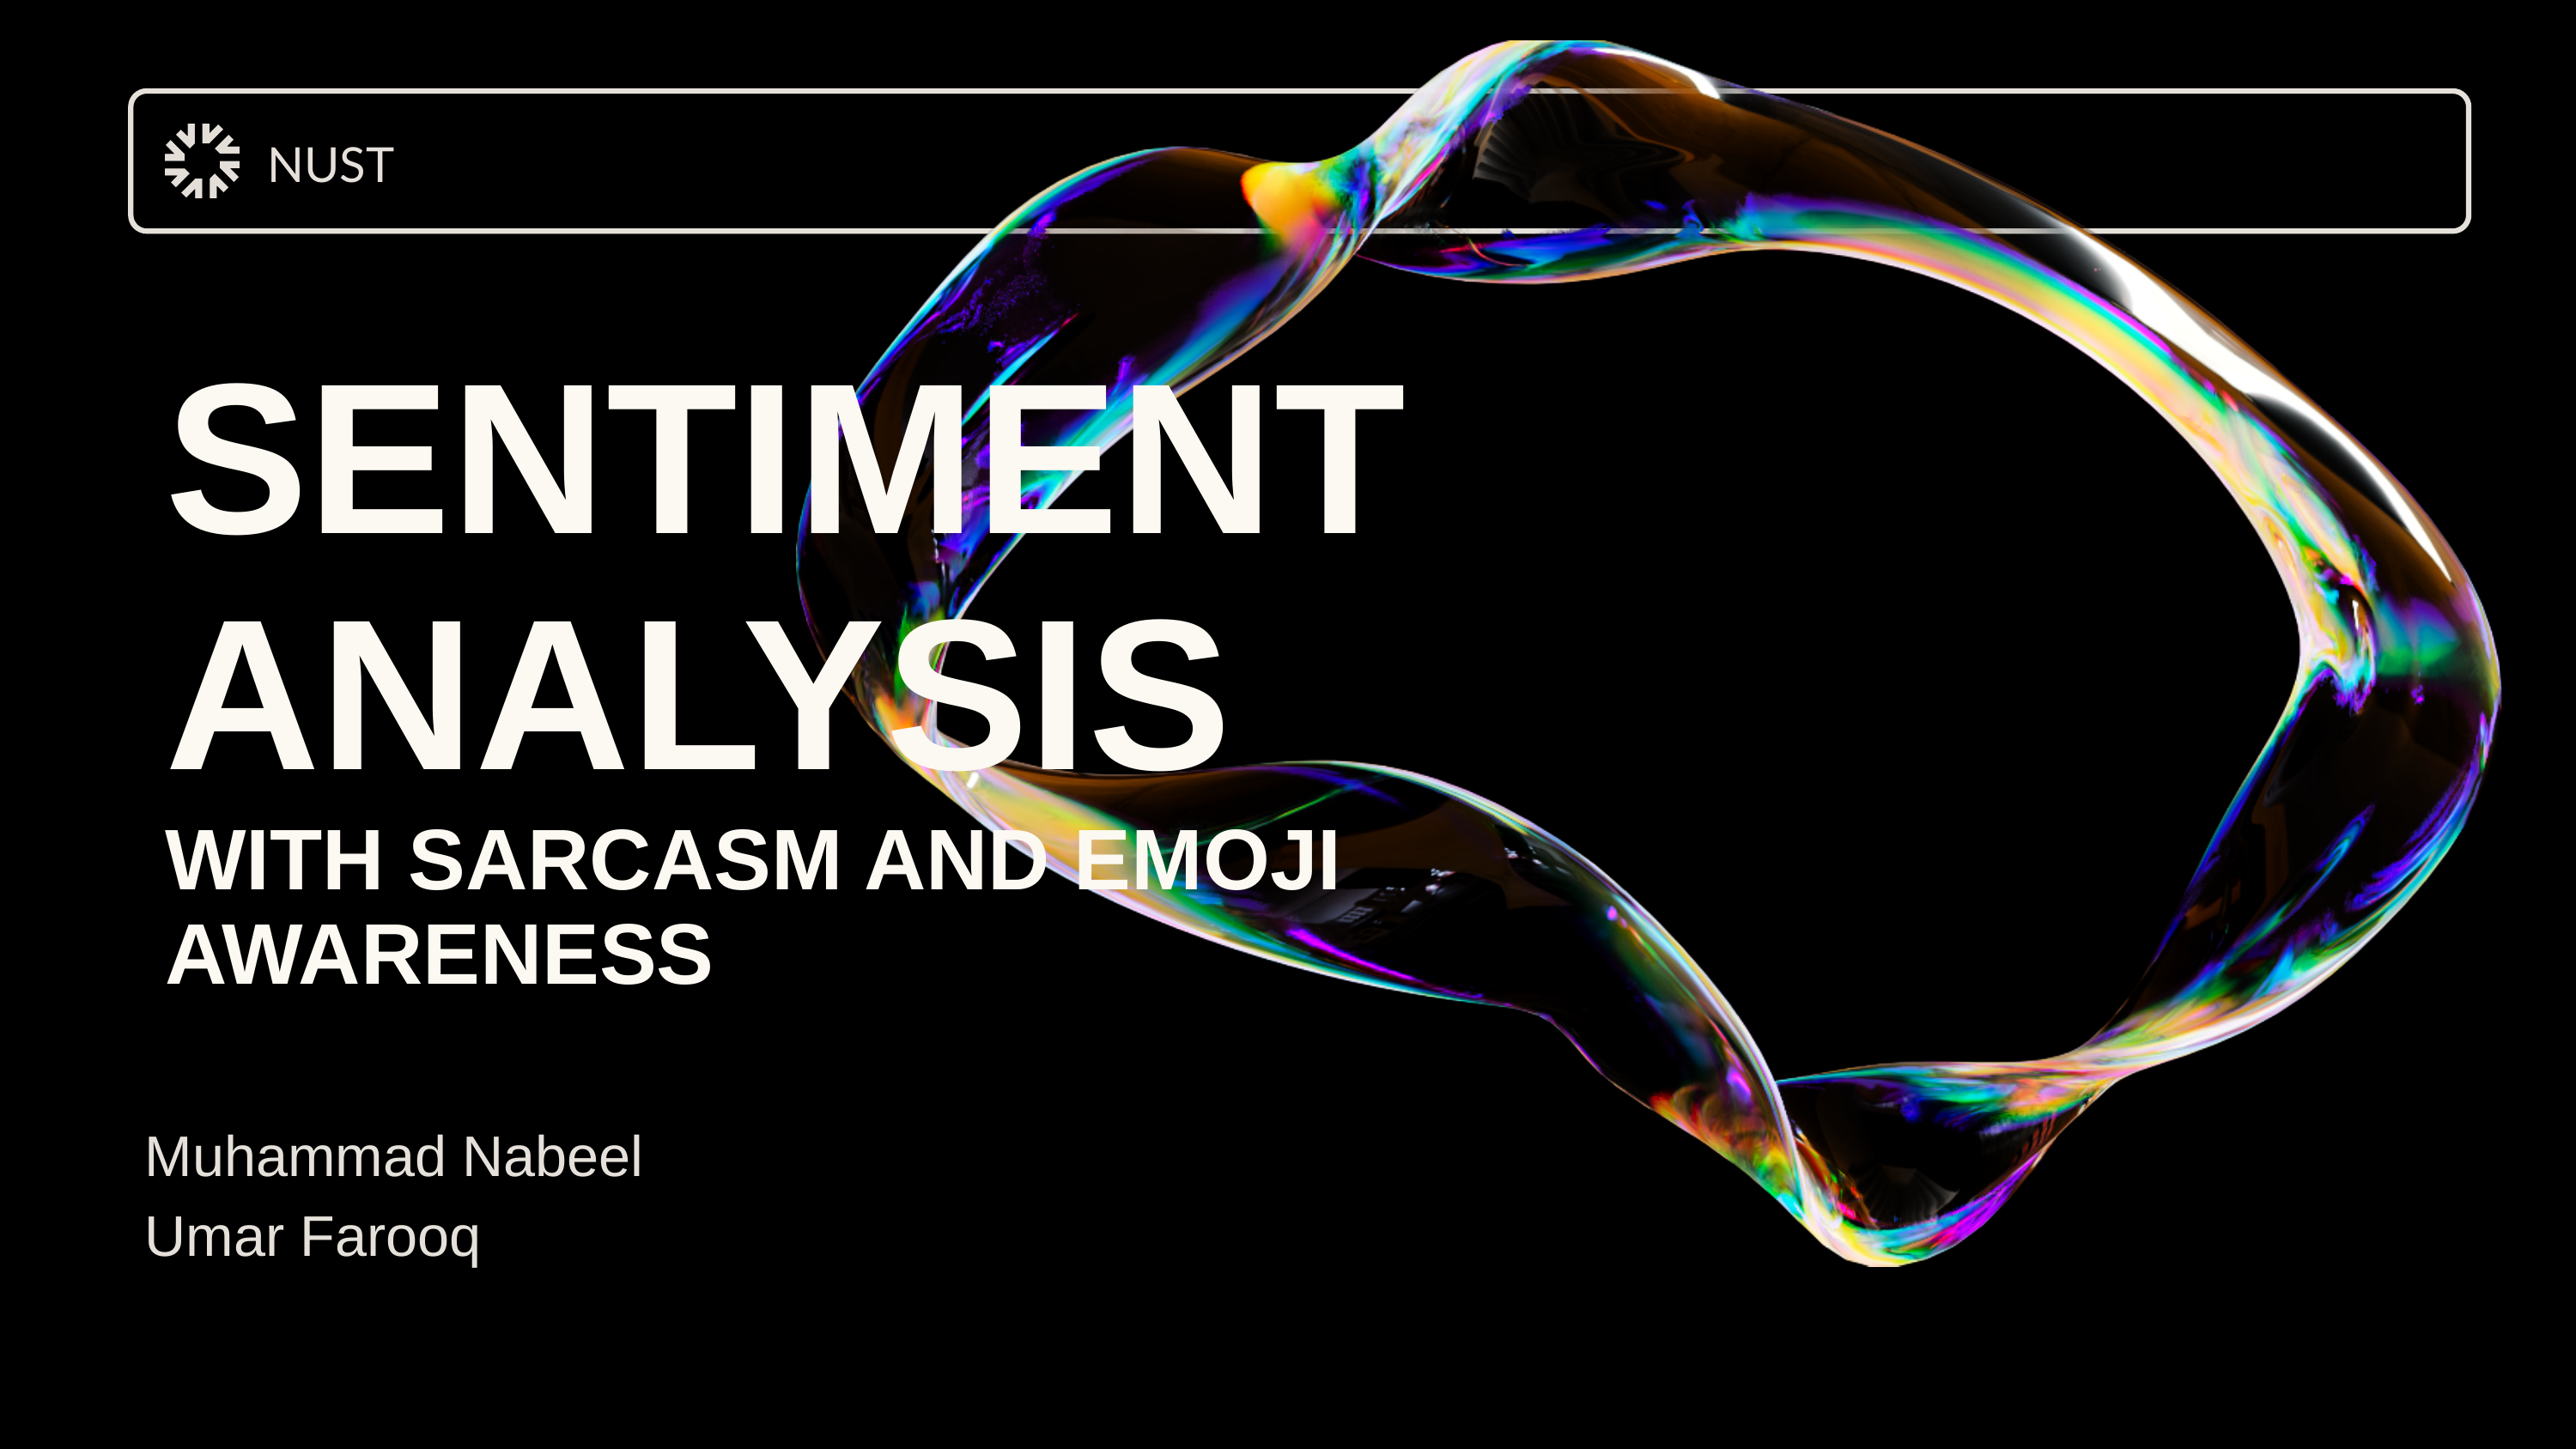

NUST
SENTIMENT ANALYSIS
WITH SARCASM AND EMOJI AWARENESS

Muhammad Nabeel
Umar Farooq